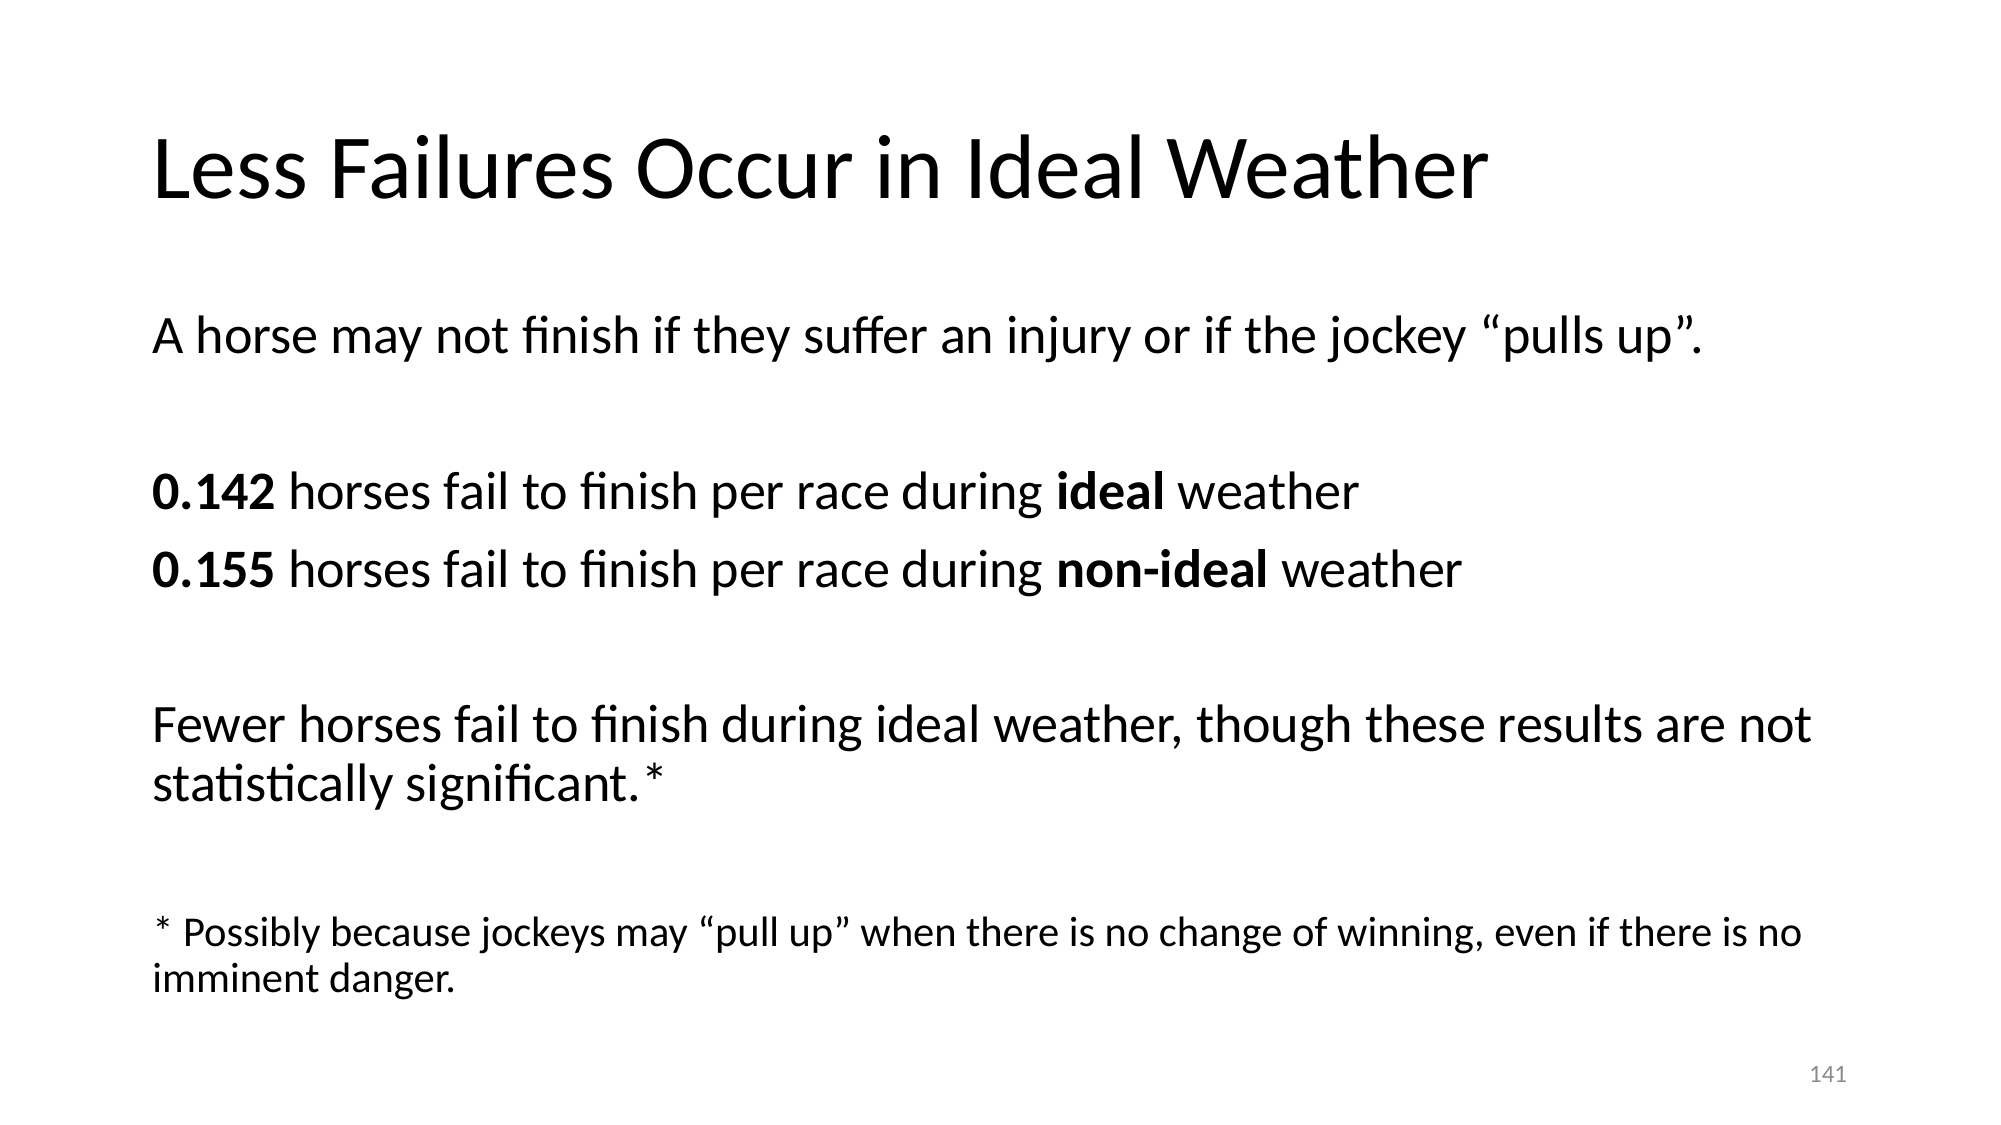

# Less Failures Occur in Ideal Weather
A horse may not finish if they suffer an injury or if the jockey “pulls up”.

0.142 horses fail to finish per race during ideal weather
0.155 horses fail to finish per race during non-ideal weather

Fewer horses fail to finish during ideal weather, though these results are not statistically significant.*

* Possibly because jockeys may “pull up” when there is no change of winning, even if there is no imminent danger.
141